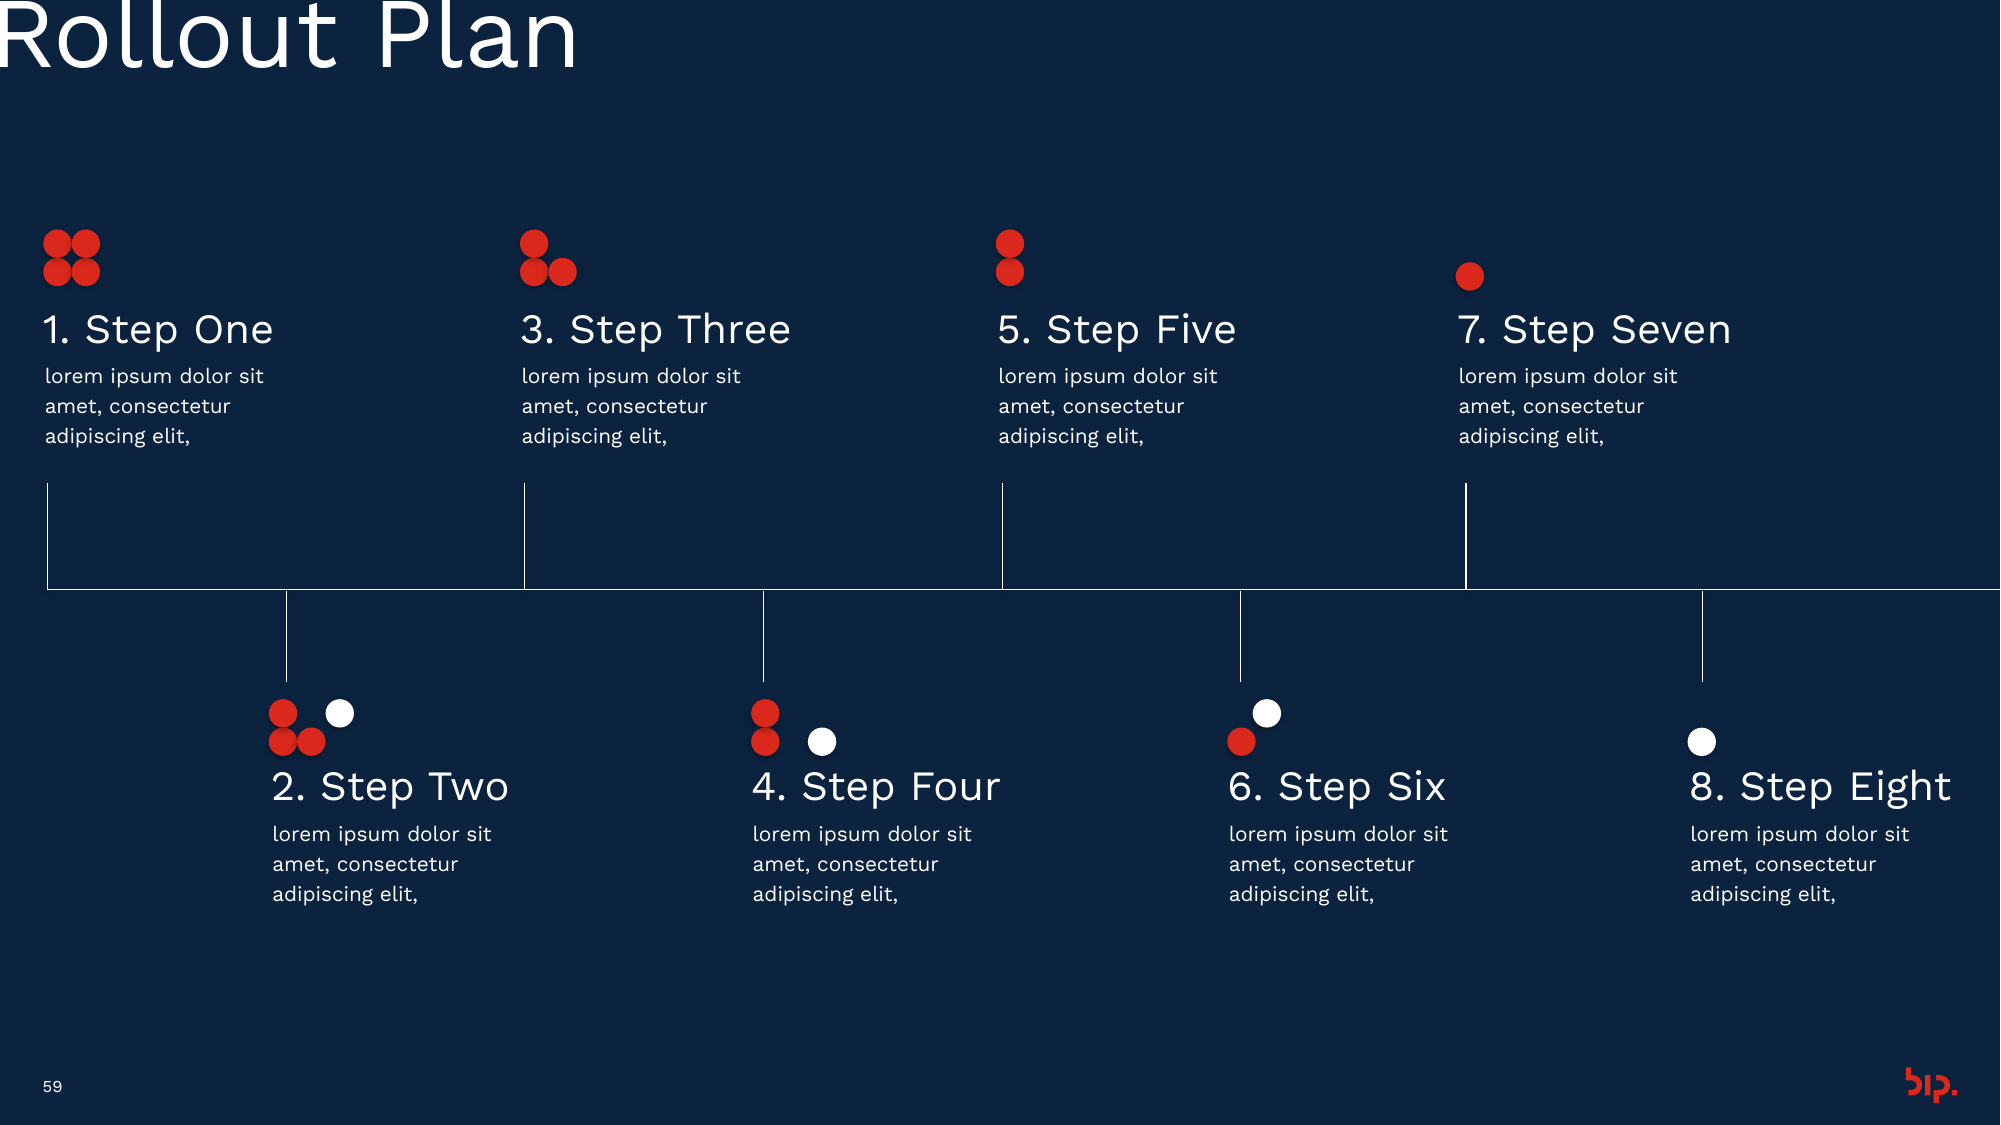

Rollout Plan

1. Step One
3. Step Three
5. Step Five
7. Step Seven
lorem ipsum dolor sit amet, consectetur adipiscing elit,
lorem ipsum dolor sit amet, consectetur adipiscing elit,
lorem ipsum dolor sit amet, consectetur adipiscing elit,
lorem ipsum dolor sit amet, consectetur adipiscing elit,

2. Step Two
4. Step Four
6. Step Six
8. Step Eight
lorem ipsum dolor sit amet, consectetur adipiscing elit,
lorem ipsum dolor sit amet, consectetur adipiscing elit,
lorem ipsum dolor sit amet, consectetur adipiscing elit,
lorem ipsum dolor sit amet, consectetur adipiscing elit,